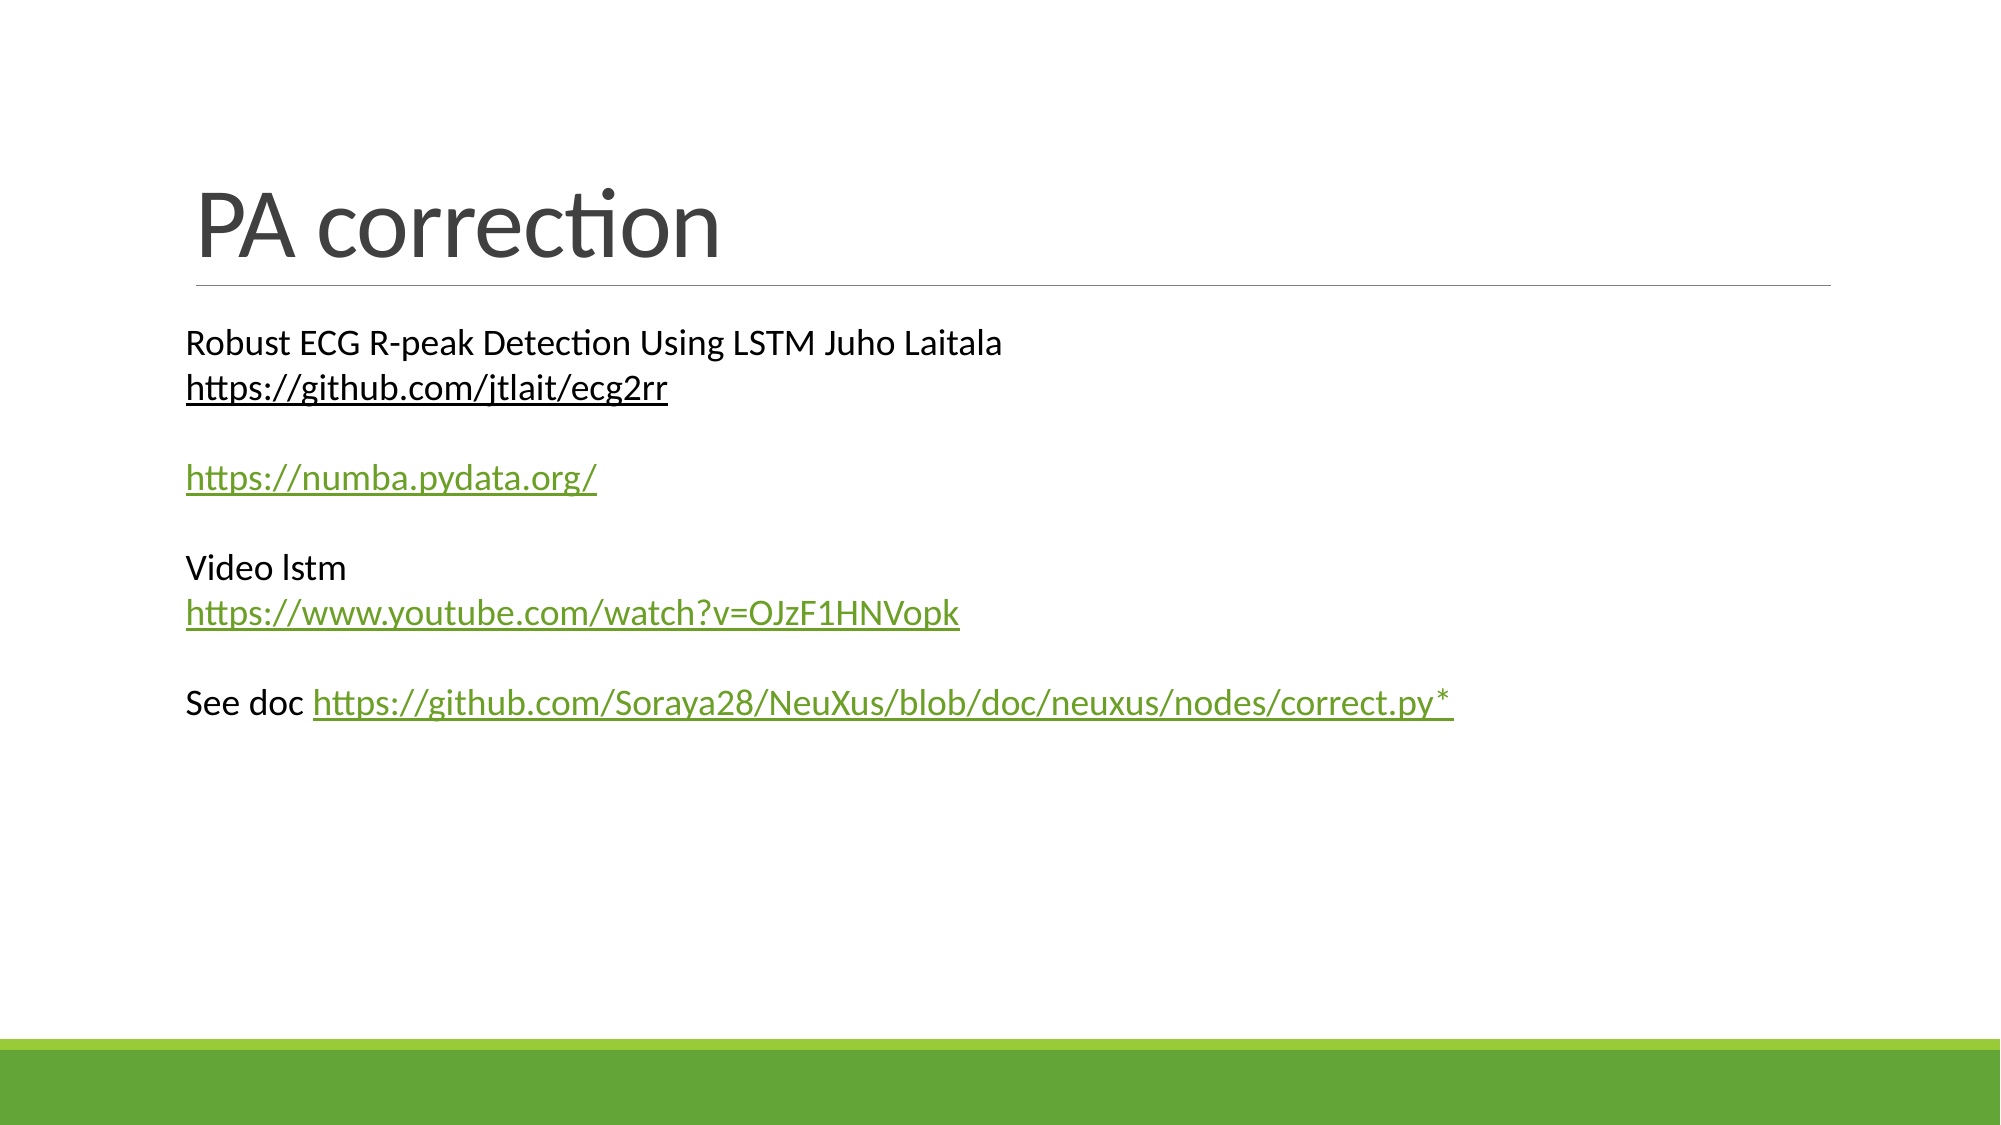

# PA correction
Robust ECG R-peak Detection Using LSTM Juho Laitala
https://github.com/jtlait/ecg2rr

https://numba.pydata.org/

Video lstm
https://www.youtube.com/watch?v=OJzF1HNVopk

See doc https://github.com/Soraya28/NeuXus/blob/doc/neuxus/nodes/correct.py*